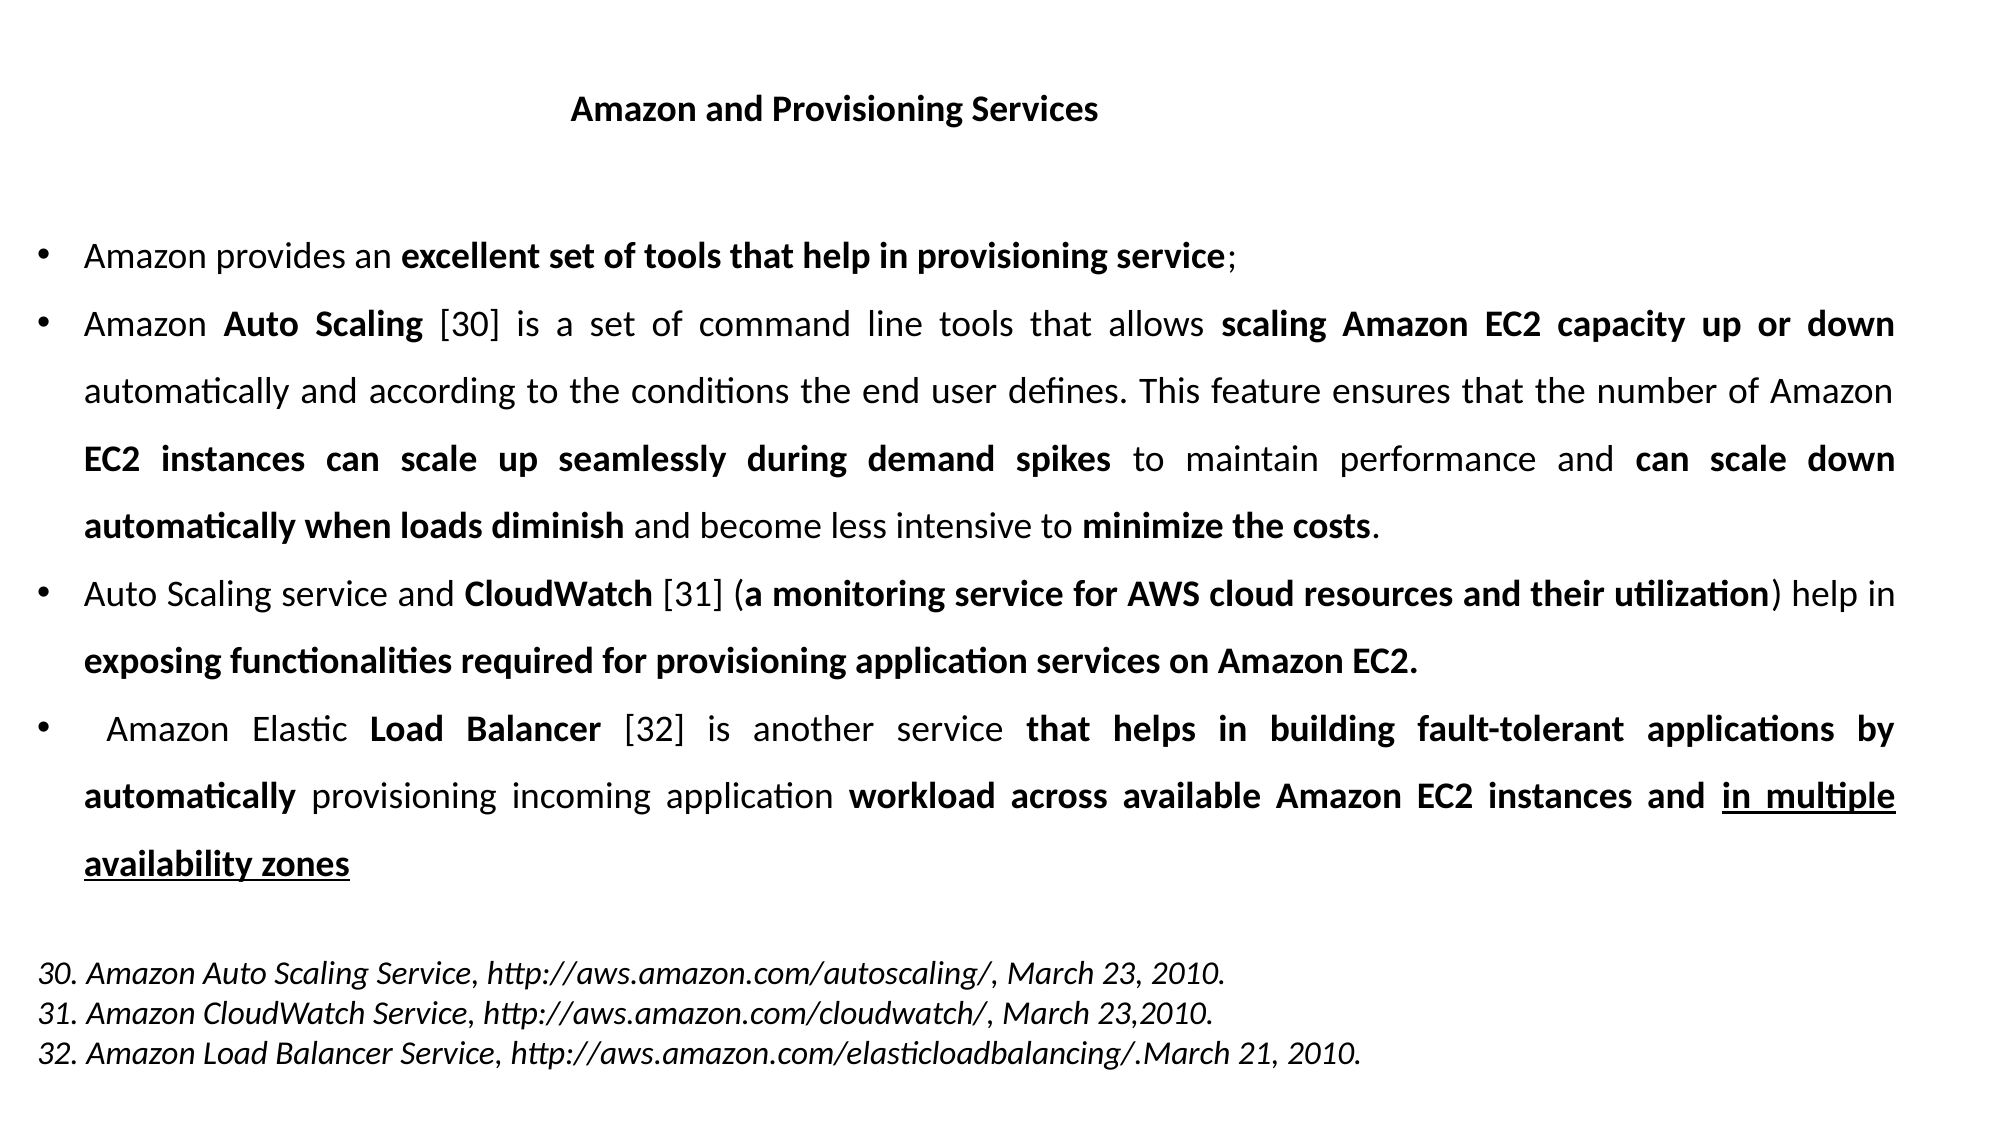

Amazon and Provisioning Services
Amazon provides an excellent set of tools that help in provisioning service;
Amazon Auto Scaling [30] is a set of command line tools that allows scaling Amazon EC2 capacity up or down automatically and according to the conditions the end user defines. This feature ensures that the number of Amazon EC2 instances can scale up seamlessly during demand spikes to maintain performance and can scale down automatically when loads diminish and become less intensive to minimize the costs.
Auto Scaling service and CloudWatch [31] (a monitoring service for AWS cloud resources and their utilization) help in exposing functionalities required for provisioning application services on Amazon EC2.
 Amazon Elastic Load Balancer [32] is another service that helps in building fault-tolerant applications by automatically provisioning incoming application workload across available Amazon EC2 instances and in multiple availability zones

30. Amazon Auto Scaling Service, http://aws.amazon.com/autoscaling/, March 23, 2010.
31. Amazon CloudWatch Service, http://aws.amazon.com/cloudwatch/, March 23,2010.
32. Amazon Load Balancer Service, http://aws.amazon.com/elasticloadbalancing/.March 21, 2010.